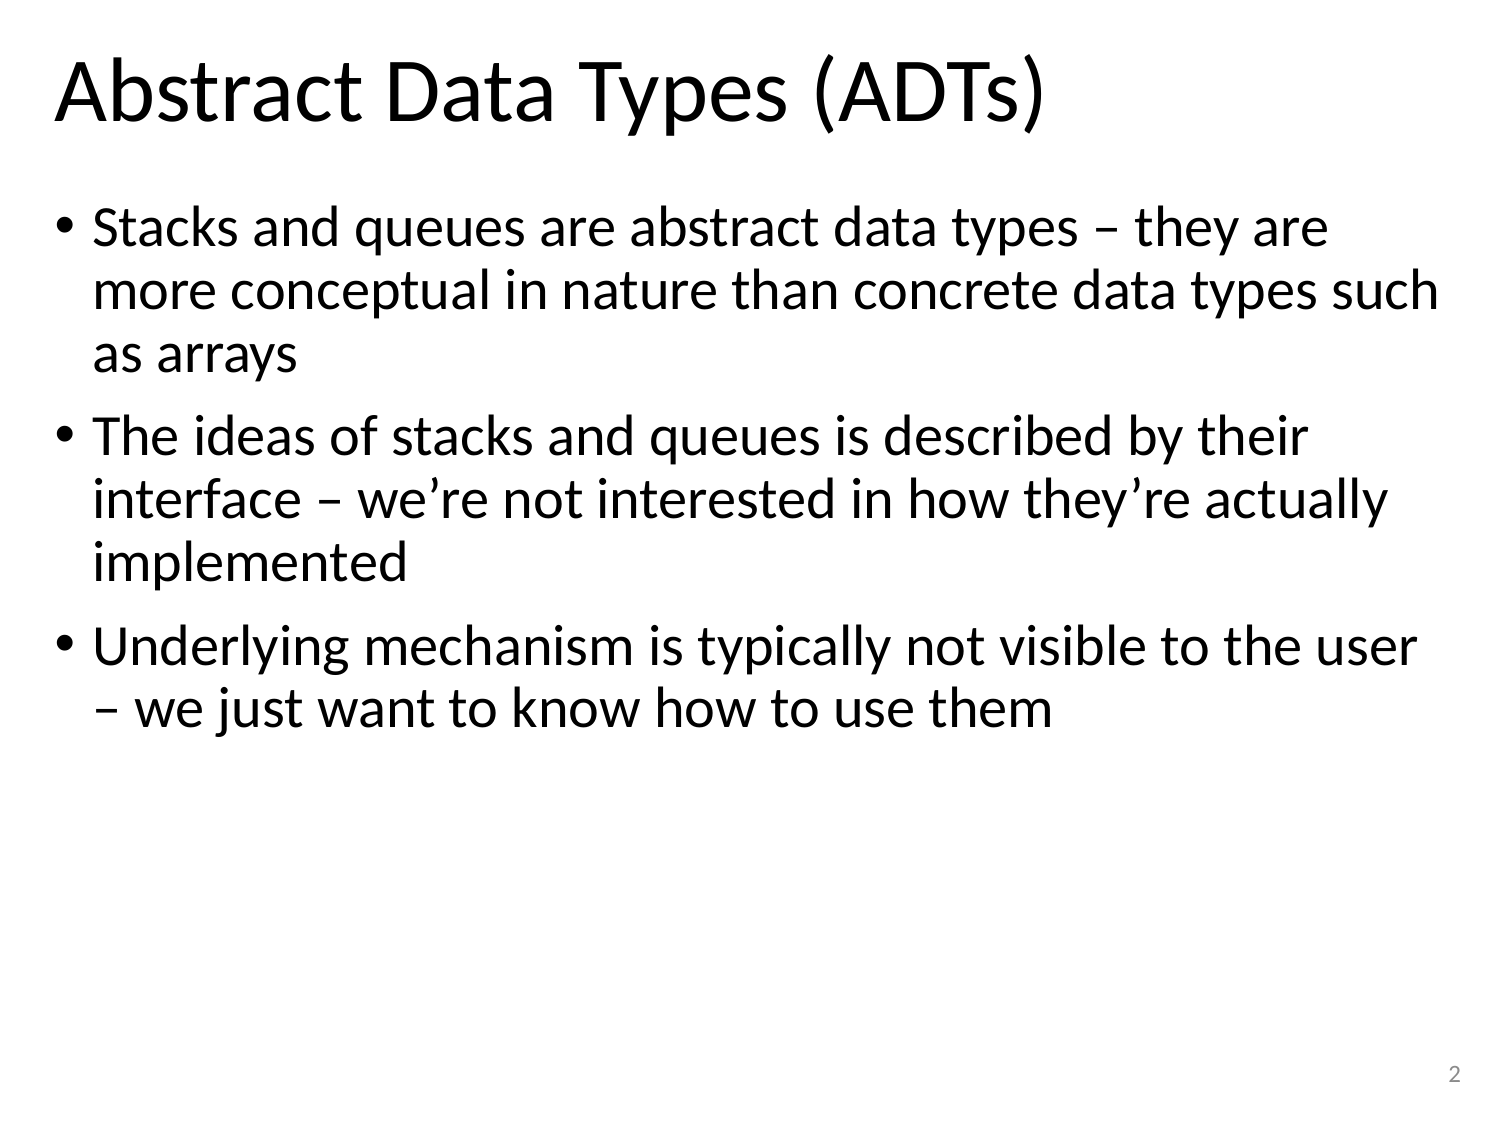

# Abstract Data Types (ADTs)
Stacks and queues are abstract data types – they are more conceptual in nature than concrete data types such as arrays
The ideas of stacks and queues is described by their interface – we’re not interested in how they’re actually implemented
Underlying mechanism is typically not visible to the user – we just want to know how to use them

2